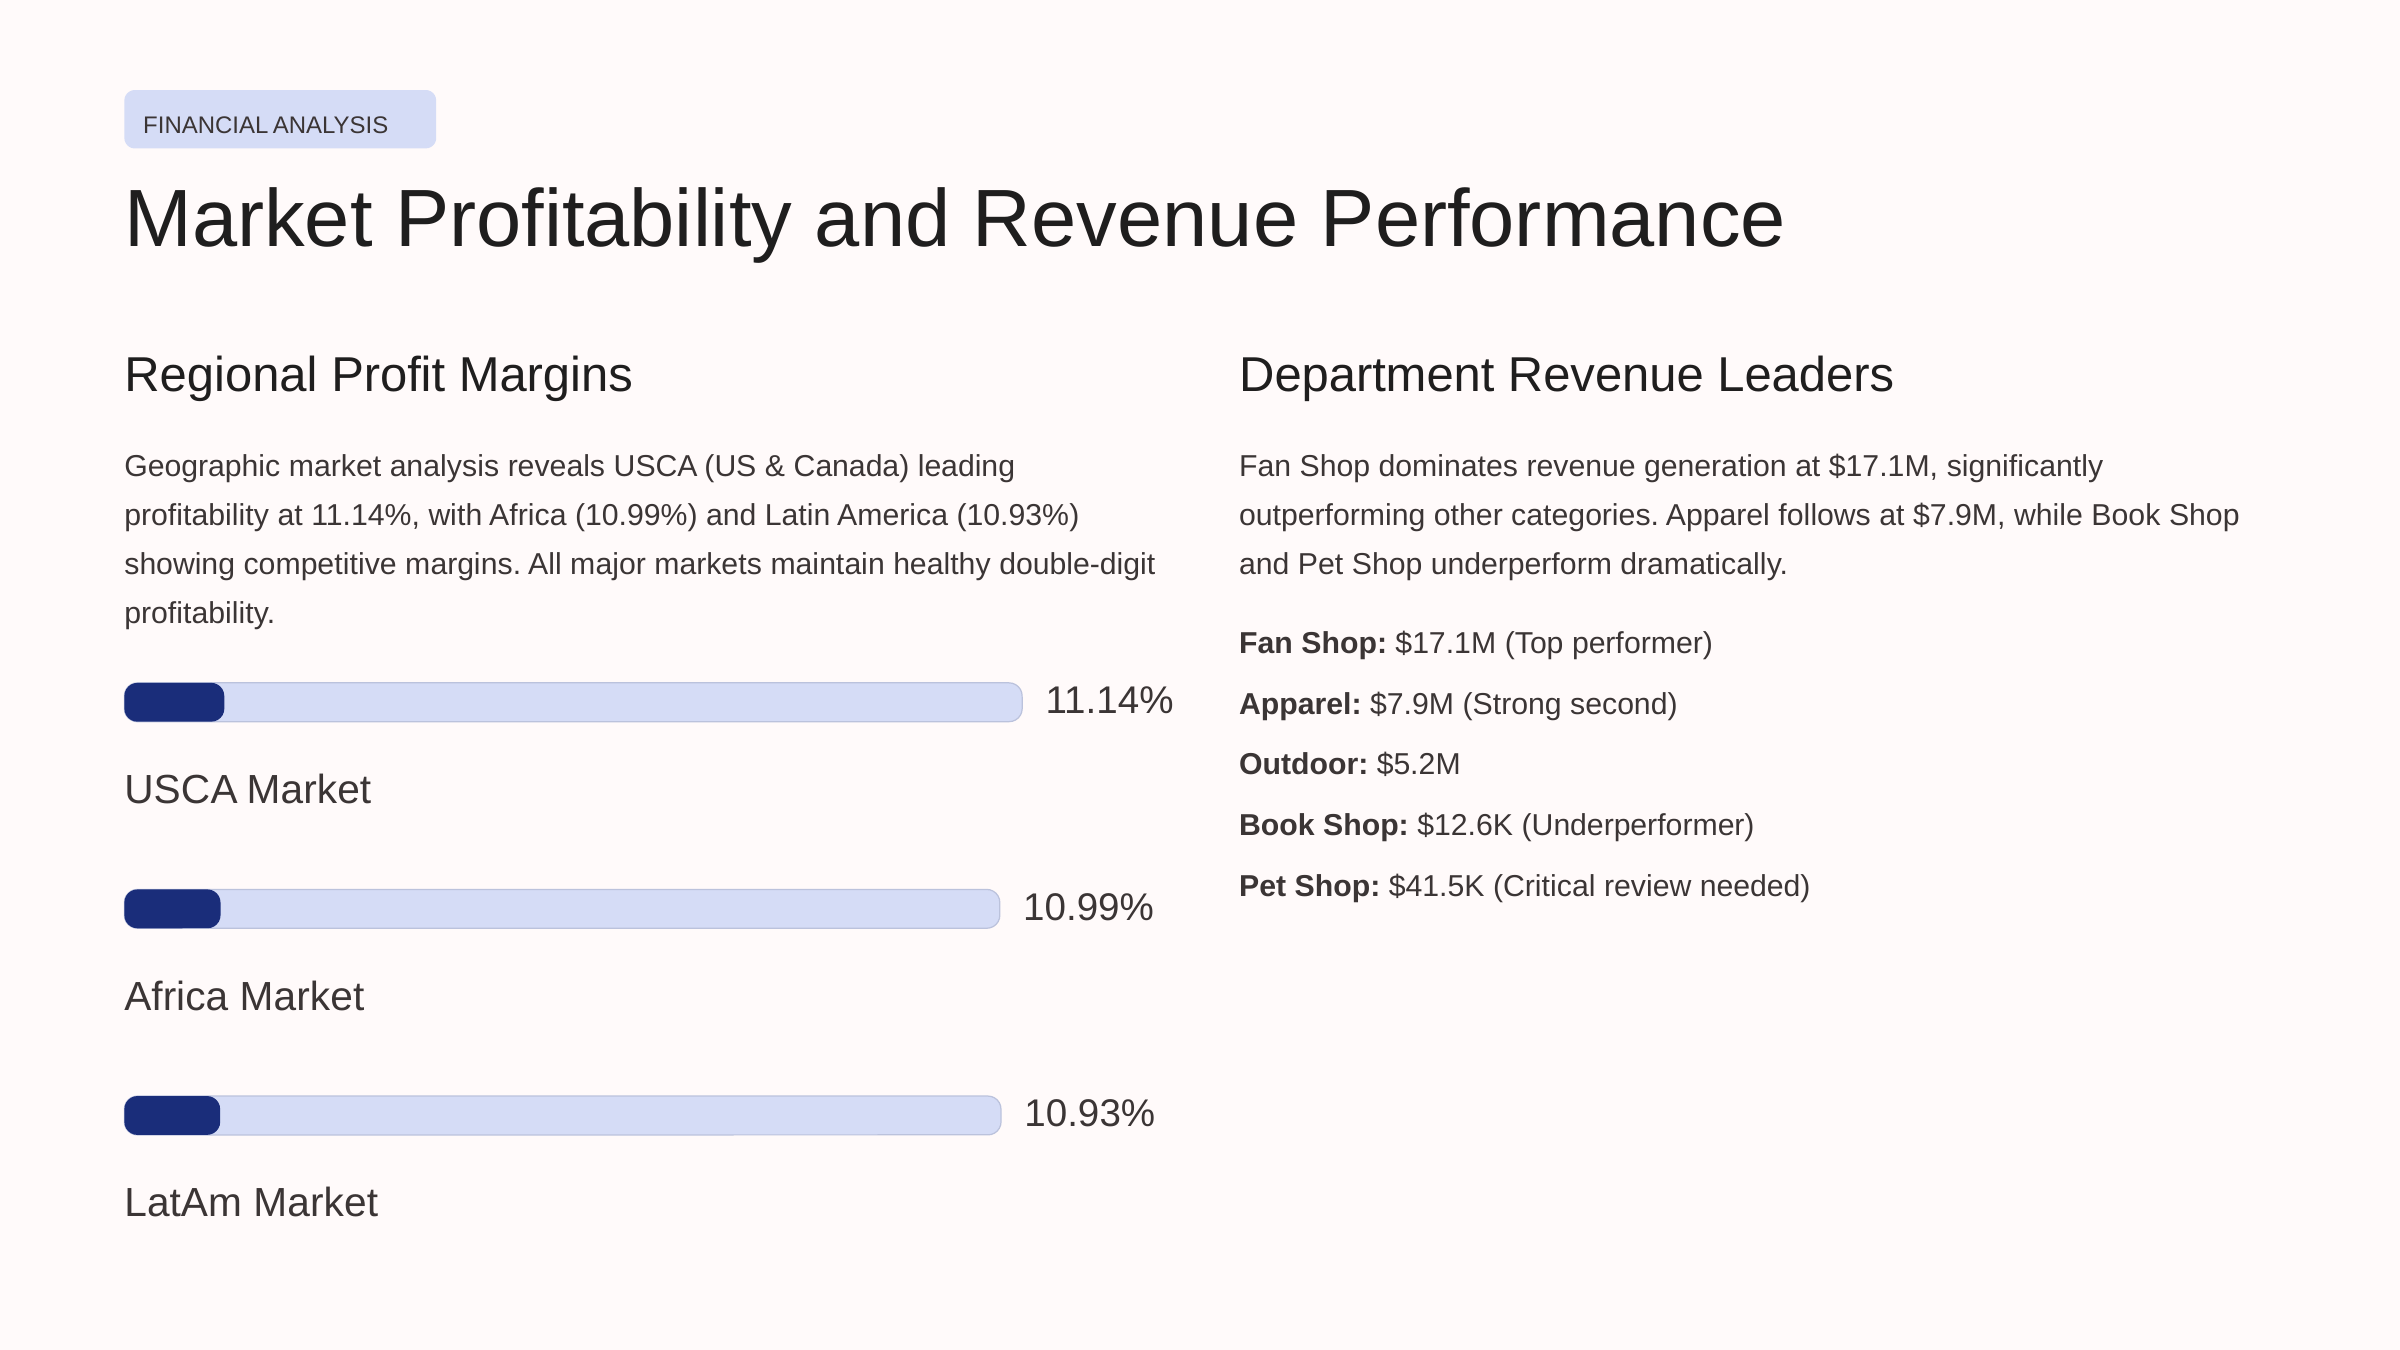

FINANCIAL ANALYSIS
Market Profitability and Revenue Performance
Regional Profit Margins
Department Revenue Leaders
Geographic market analysis reveals USCA (US & Canada) leading profitability at 11.14%, with Africa (10.99%) and Latin America (10.93%) showing competitive margins. All major markets maintain healthy double-digit profitability.
Fan Shop dominates revenue generation at $17.1M, significantly outperforming other categories. Apparel follows at $7.9M, while Book Shop and Pet Shop underperform dramatically.
Fan Shop: $17.1M (Top performer)
Apparel: $7.9M (Strong second)

11.14%
Outdoor: $5.2M
USCA Market
Book Shop: $12.6K (Underperformer)
Pet Shop: $41.5K (Critical review needed)

10.99%
Africa Market

10.93%
LatAm Market